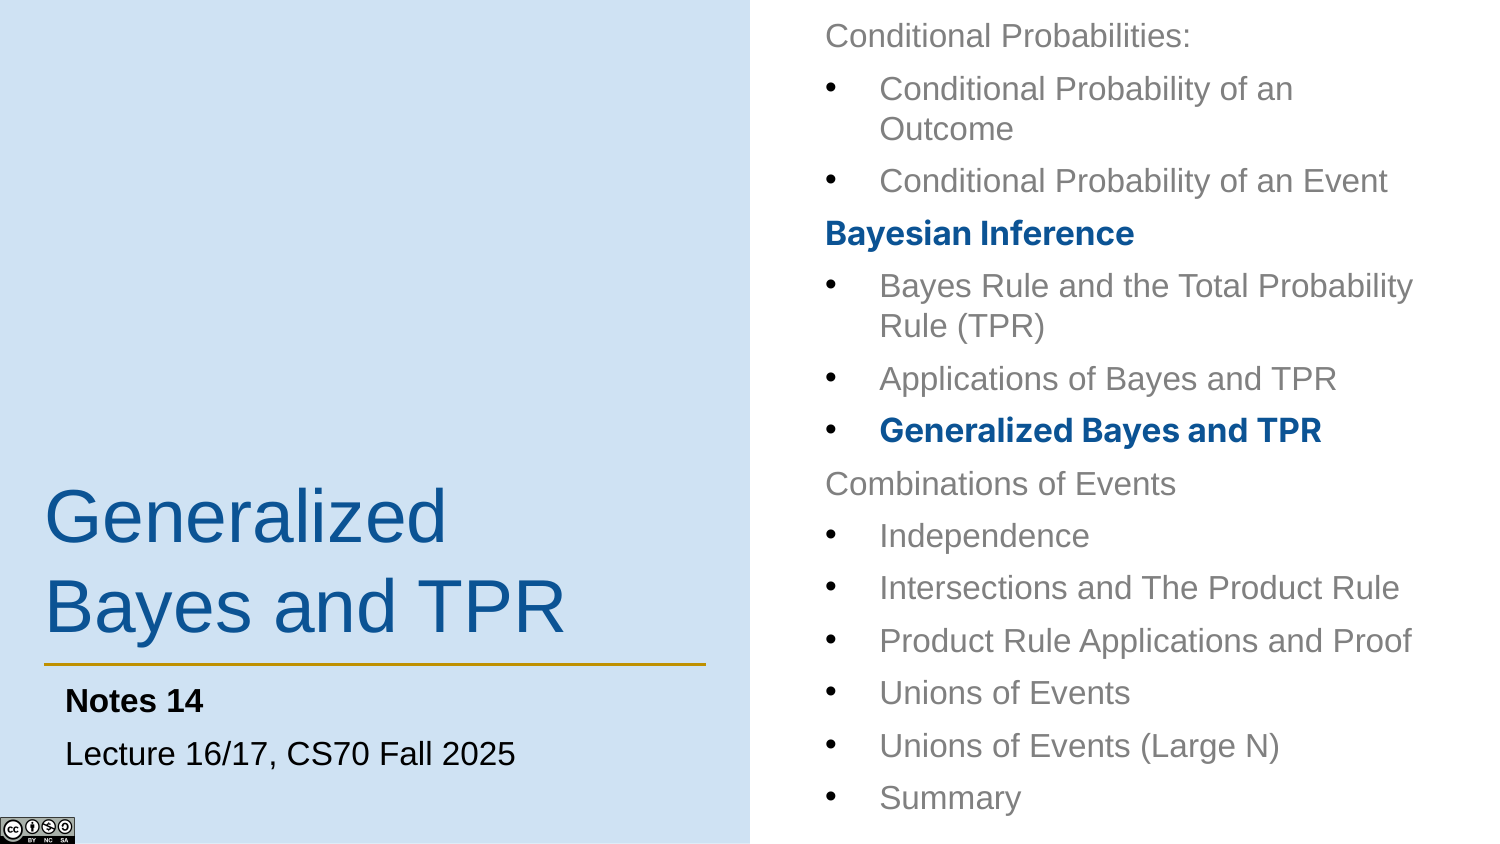

Conditional Probabilities:
Conditional Probability of an Outcome
Conditional Probability of an Event
Bayesian Inference
Bayes Rule and the Total Probability Rule (TPR)
Applications of Bayes and TPR
Generalized Bayes and TPR
Combinations of Events
Independence
Intersections and The Product Rule
Product Rule Applications and Proof
Unions of Events
Unions of Events (Large N)
Summary
# Generalized Bayes and TPR

Notes 14
Lecture 16/17, CS70 Fall 2025